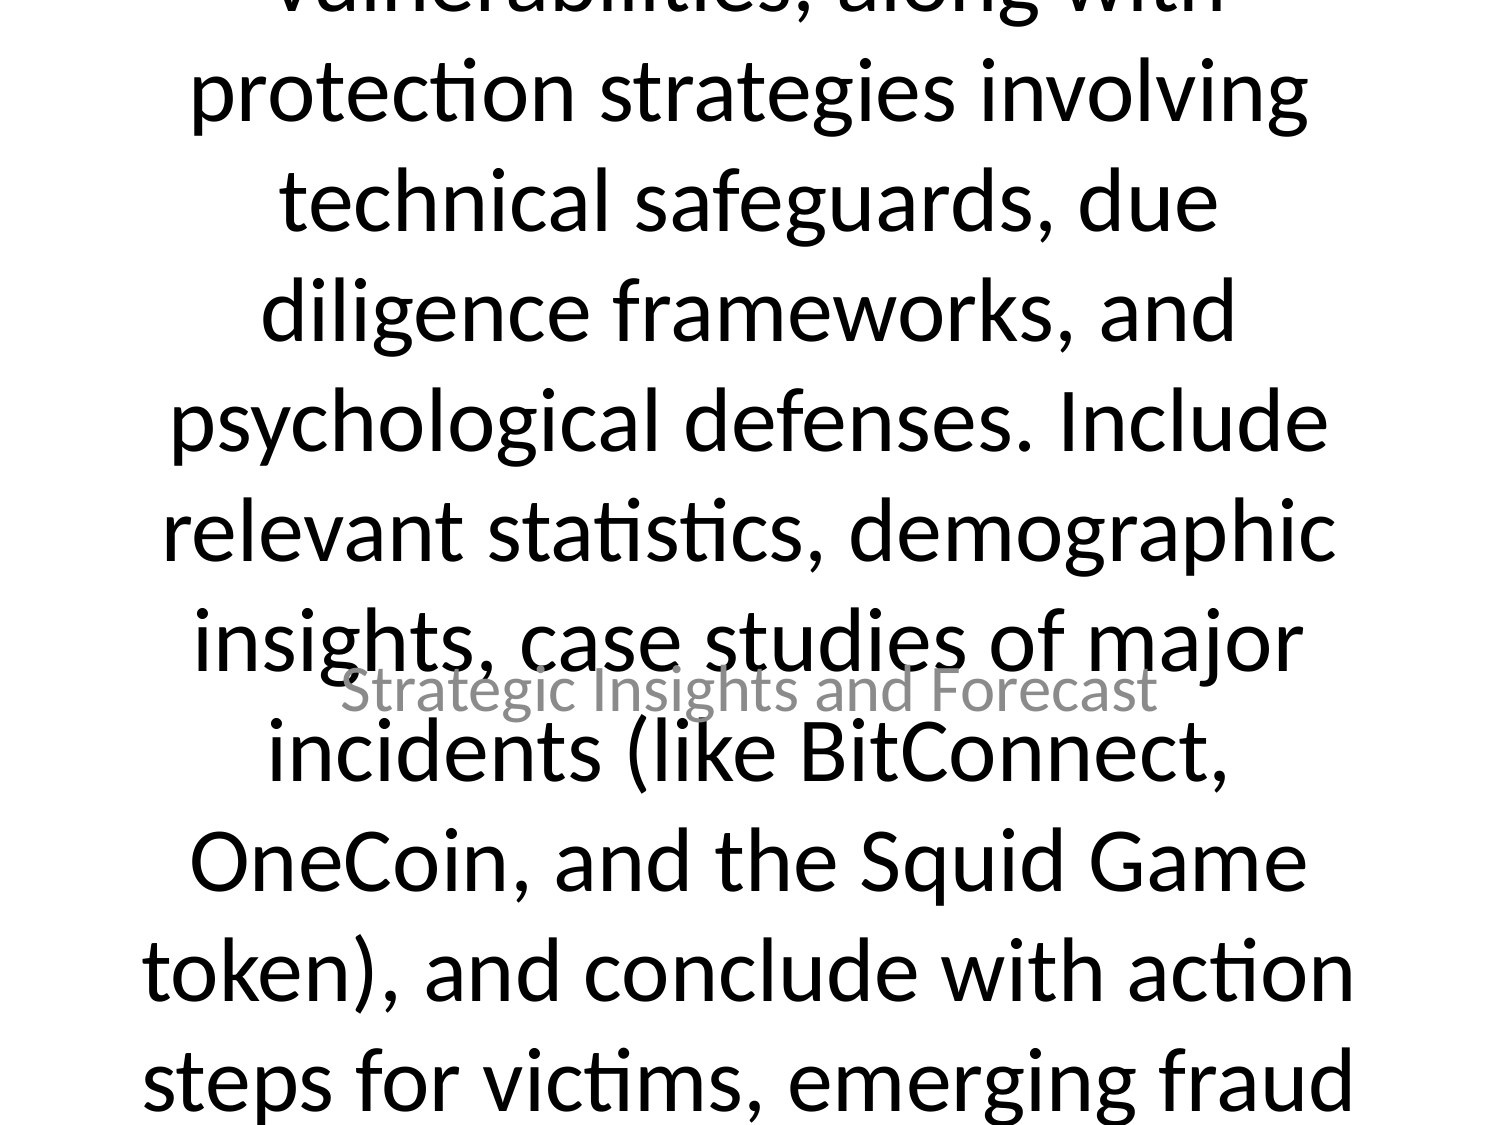

# Create a comprehensive presentation on cryptocurrency scams covering the landscape of digital asset fraud, including Ponzi schemes, pump and dumps, fake ICOs, rug pulls, phishing attacks, fraudulent exchanges, mining scams, giveaway frauds, and DeFi vulnerabilities, along with protection strategies involving technical safeguards, due diligence frameworks, and psychological defenses. Include relevant statistics, demographic insights, case studies of major incidents (like BitConnect, OneCoin, and the Squid Game token), and conclude with action steps for victims, emerging fraud trends, and additional resources to help audience members identify scams, understand their mechanics, and protect their digital assets in this rapidly evolving space the text should have image to describe it  - Comprehensive Analysis
Strategic Insights and Forecast